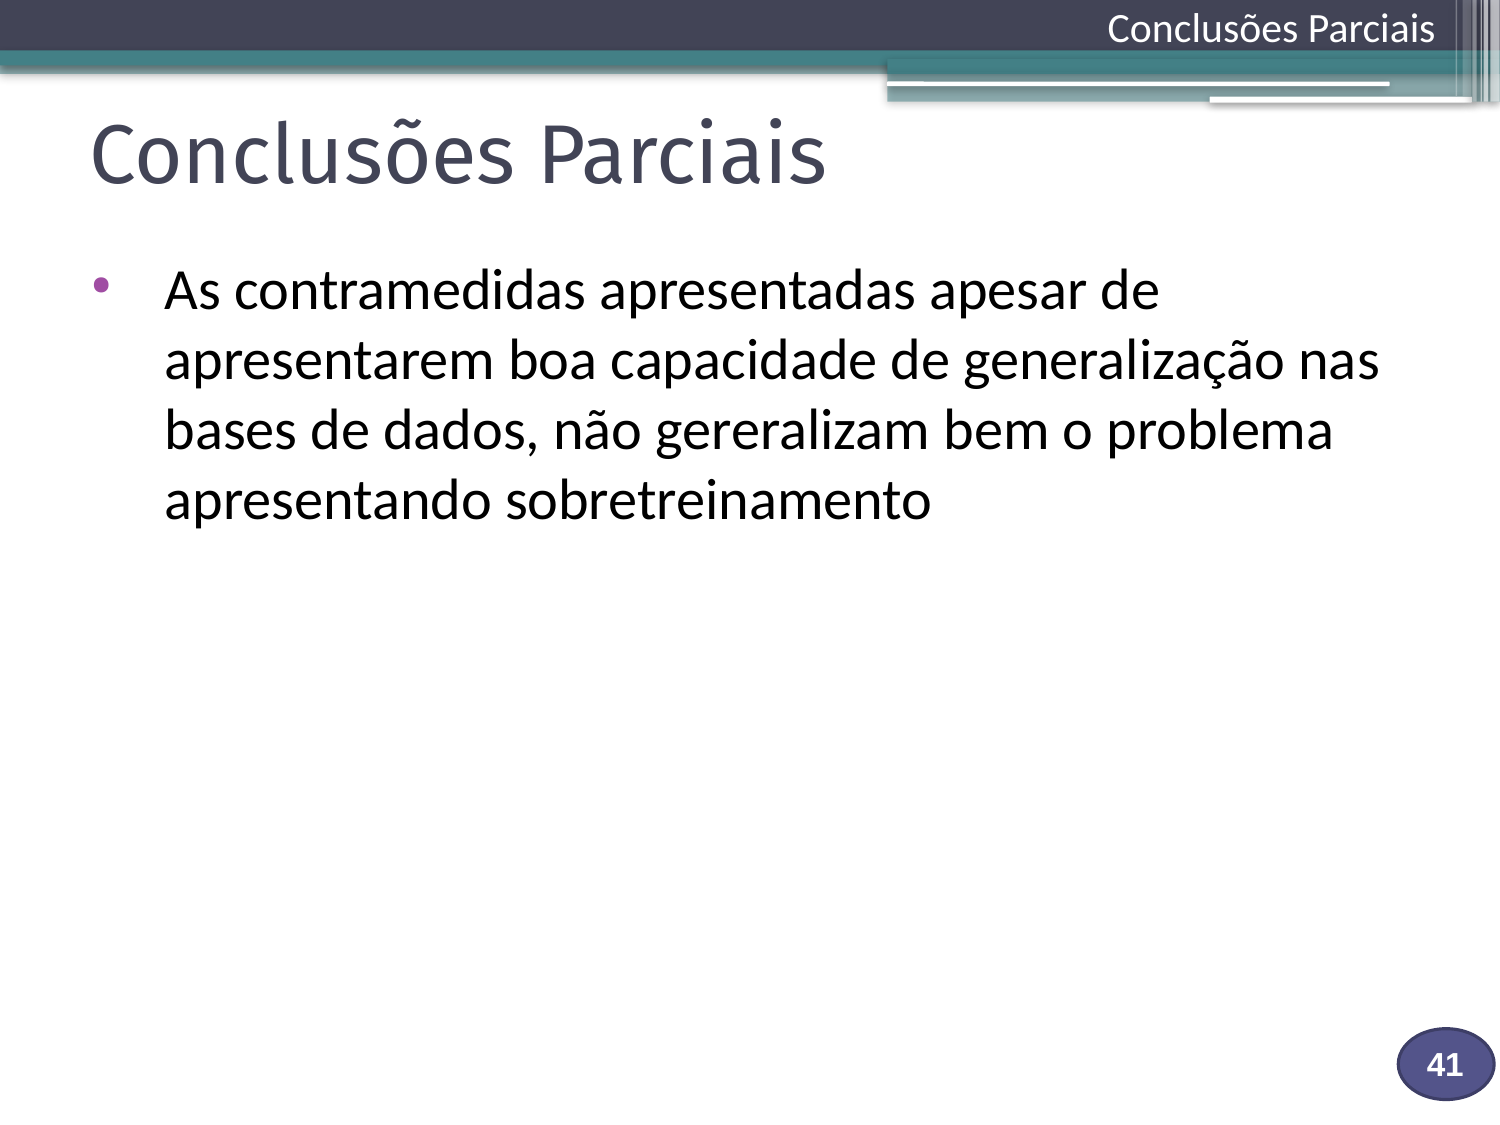

Conclusões Parciais
# Conclusões Parciais
As contramedidas apresentadas apesar de apresentarem boa capacidade de generalização nas bases de dados, não gereralizam bem o problema apresentando sobretreinamento